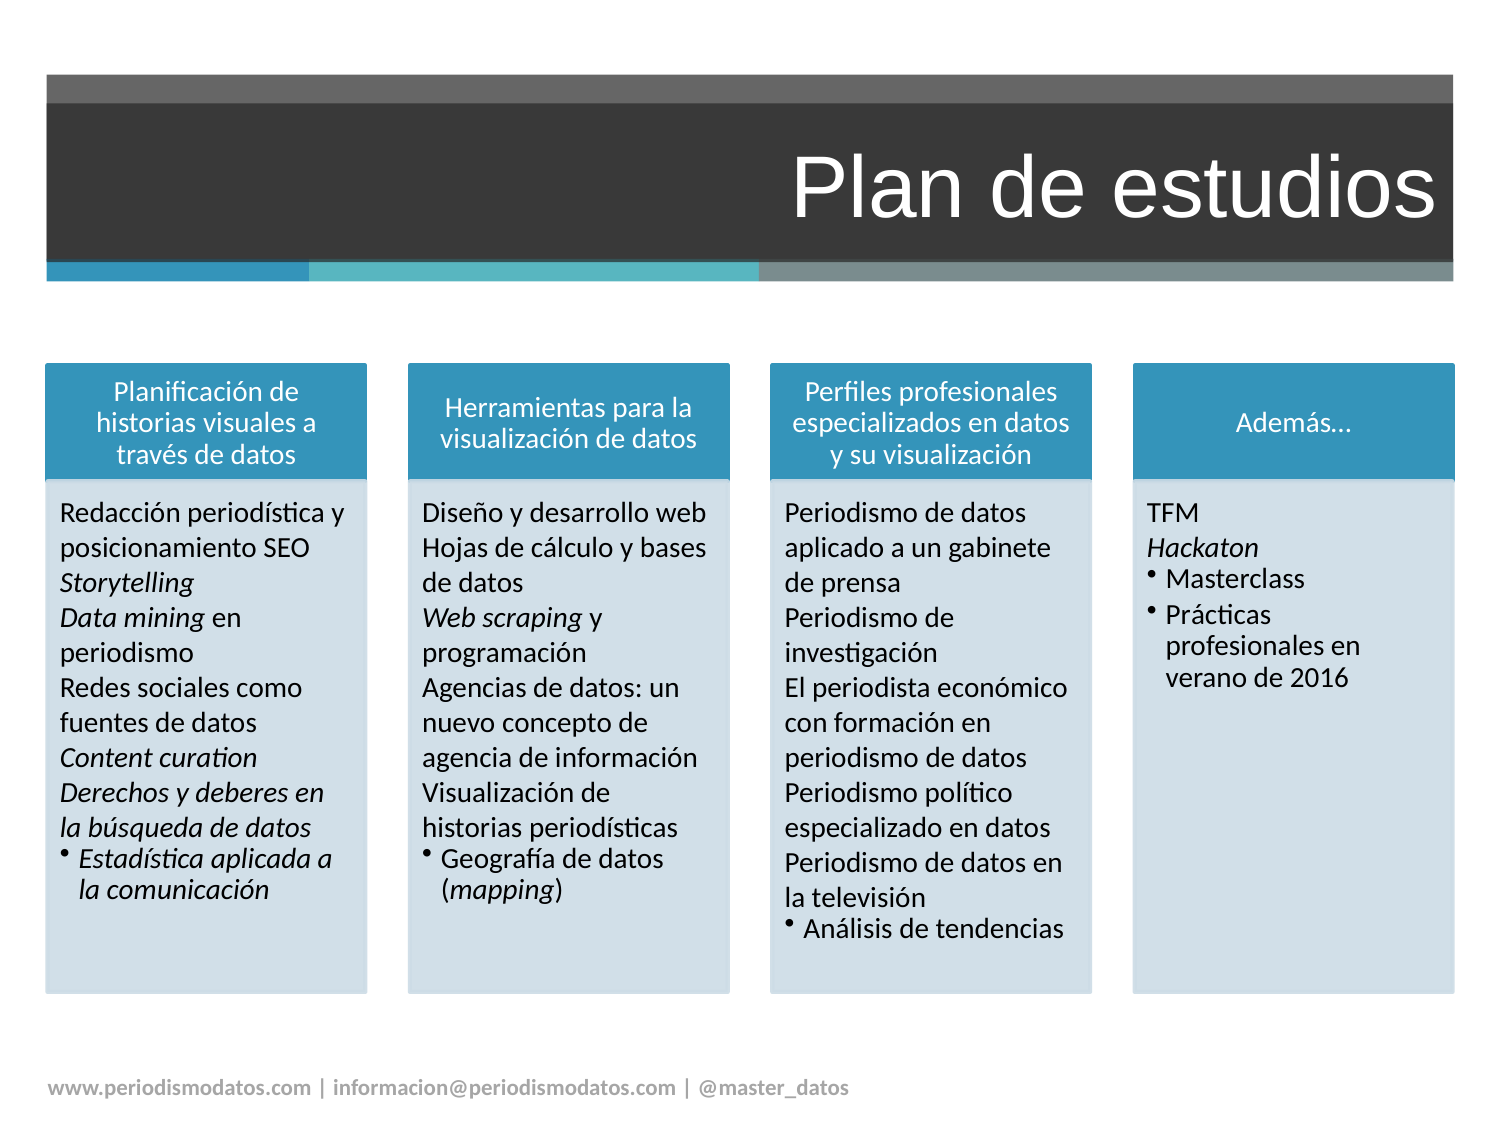

# Plan de estudios
Planificación de historias visuales a través de datos
Redacción periodística y posicionamiento SEO
Storytelling
Data mining en periodismo
Redes sociales como fuentes de datos
Content curation
Derechos y deberes en la búsqueda de datos
Estadística aplicada a la comunicación
Herramientas para la visualización de datos
Diseño y desarrollo web
Hojas de cálculo y bases de datos
Web scraping y programación
Agencias de datos: un nuevo concepto de agencia de información
Visualización de historias periodísticas
Geografía de datos (mapping)
Perfiles profesionales especializados en datos y su visualización
Periodismo de datos aplicado a un gabinete de prensa
Periodismo de investigación
El periodista económico con formación en periodismo de datos
Periodismo político especializado en datos
Periodismo de datos en la televisión
Análisis de tendencias
Además…
TFM
Hackaton
Masterclass
Prácticas profesionales en verano de 2016
www.periodismodatos.com | informacion@periodismodatos.com | @master_datos